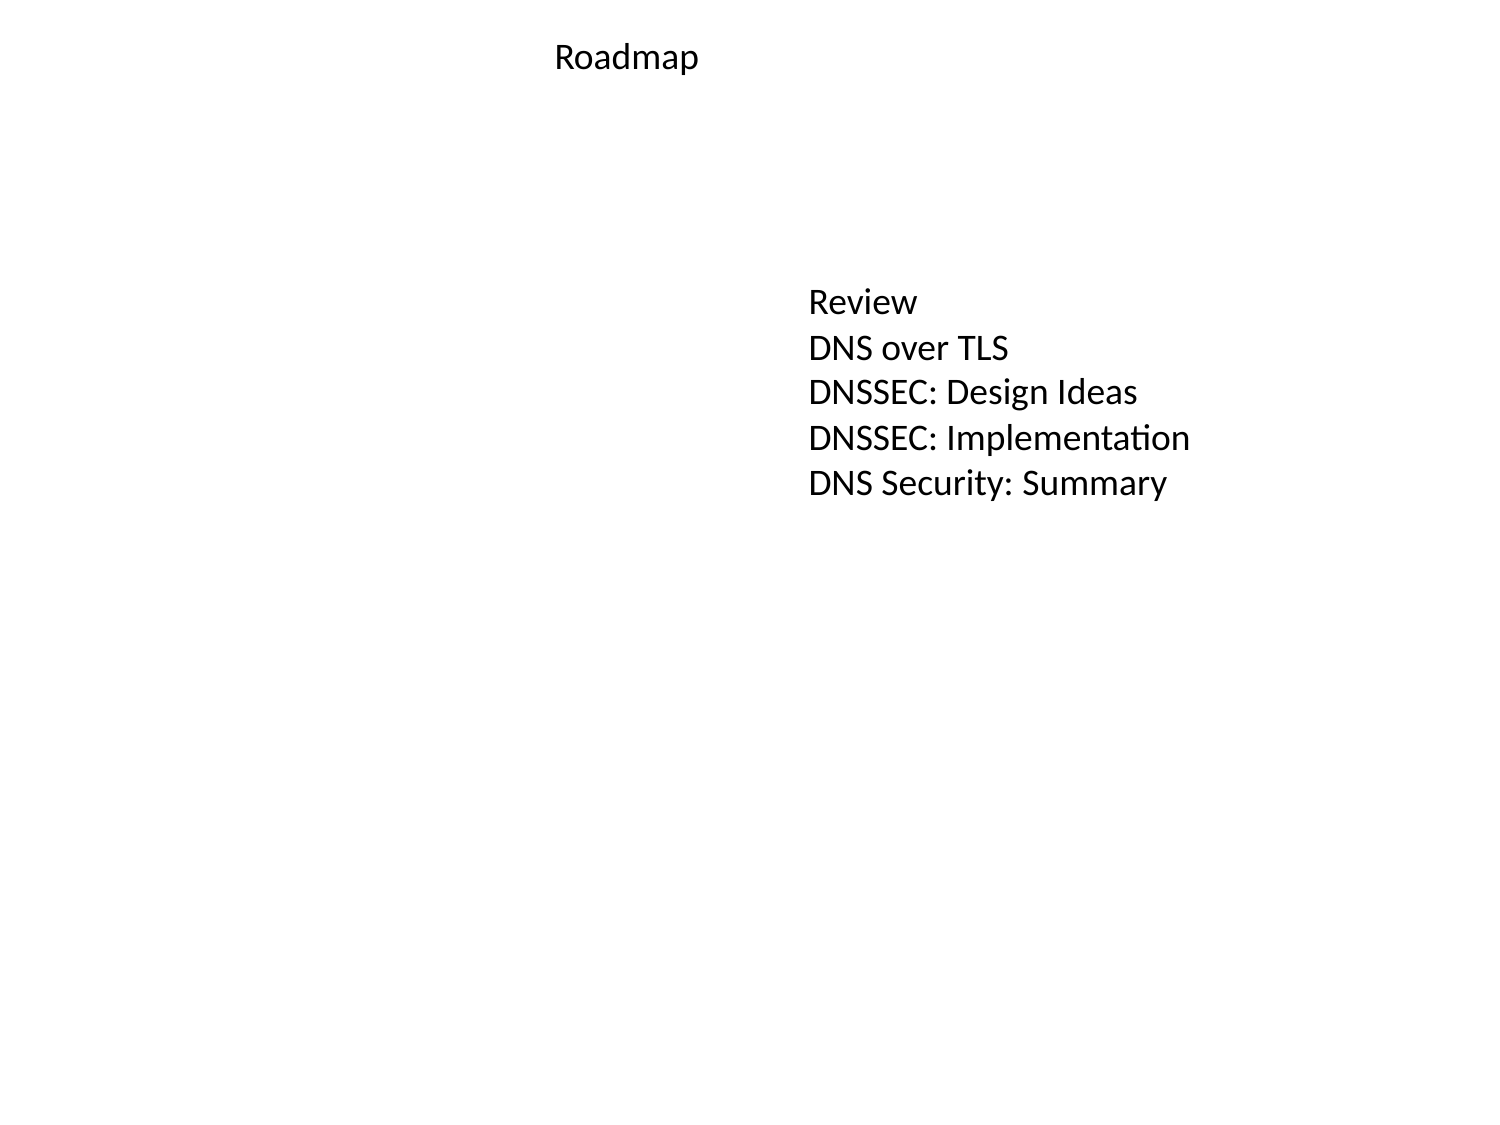

Roadmap
Review
DNS over TLS
DNSSEC: Design Ideas
DNSSEC: Implementation
DNS Security: Summary